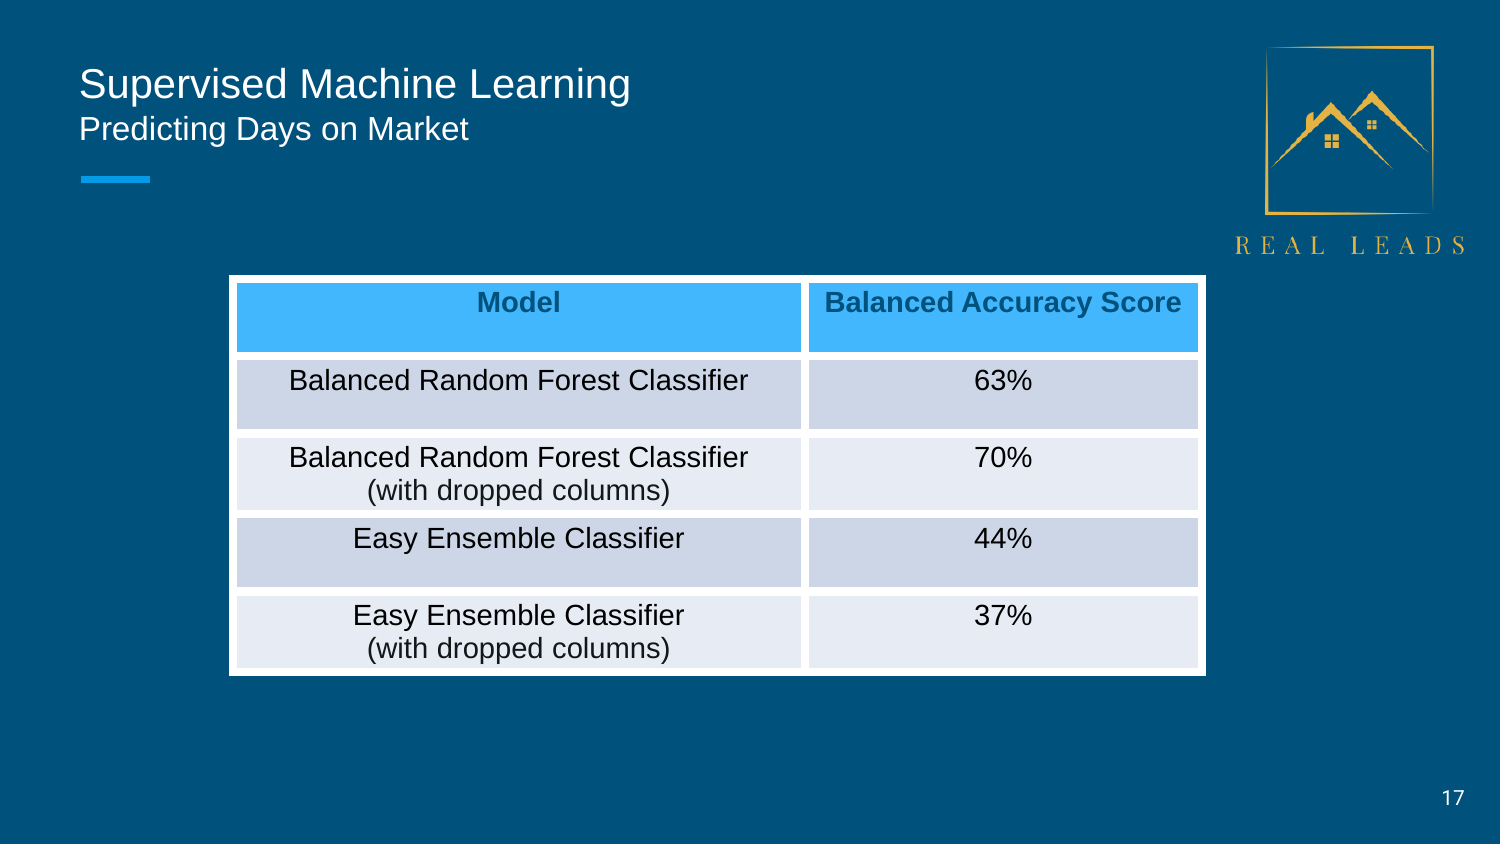

# Supervised Machine Learning Predicting Days on Market
| Model | Balanced Accuracy Score |
| --- | --- |
| Balanced Random Forest Classifier | 63% |
| Balanced Random Forest Classifier (with dropped columns) | 70% |
| Easy Ensemble Classifier | 44% |
| Easy Ensemble Classifier (with dropped columns) | 37% |
17